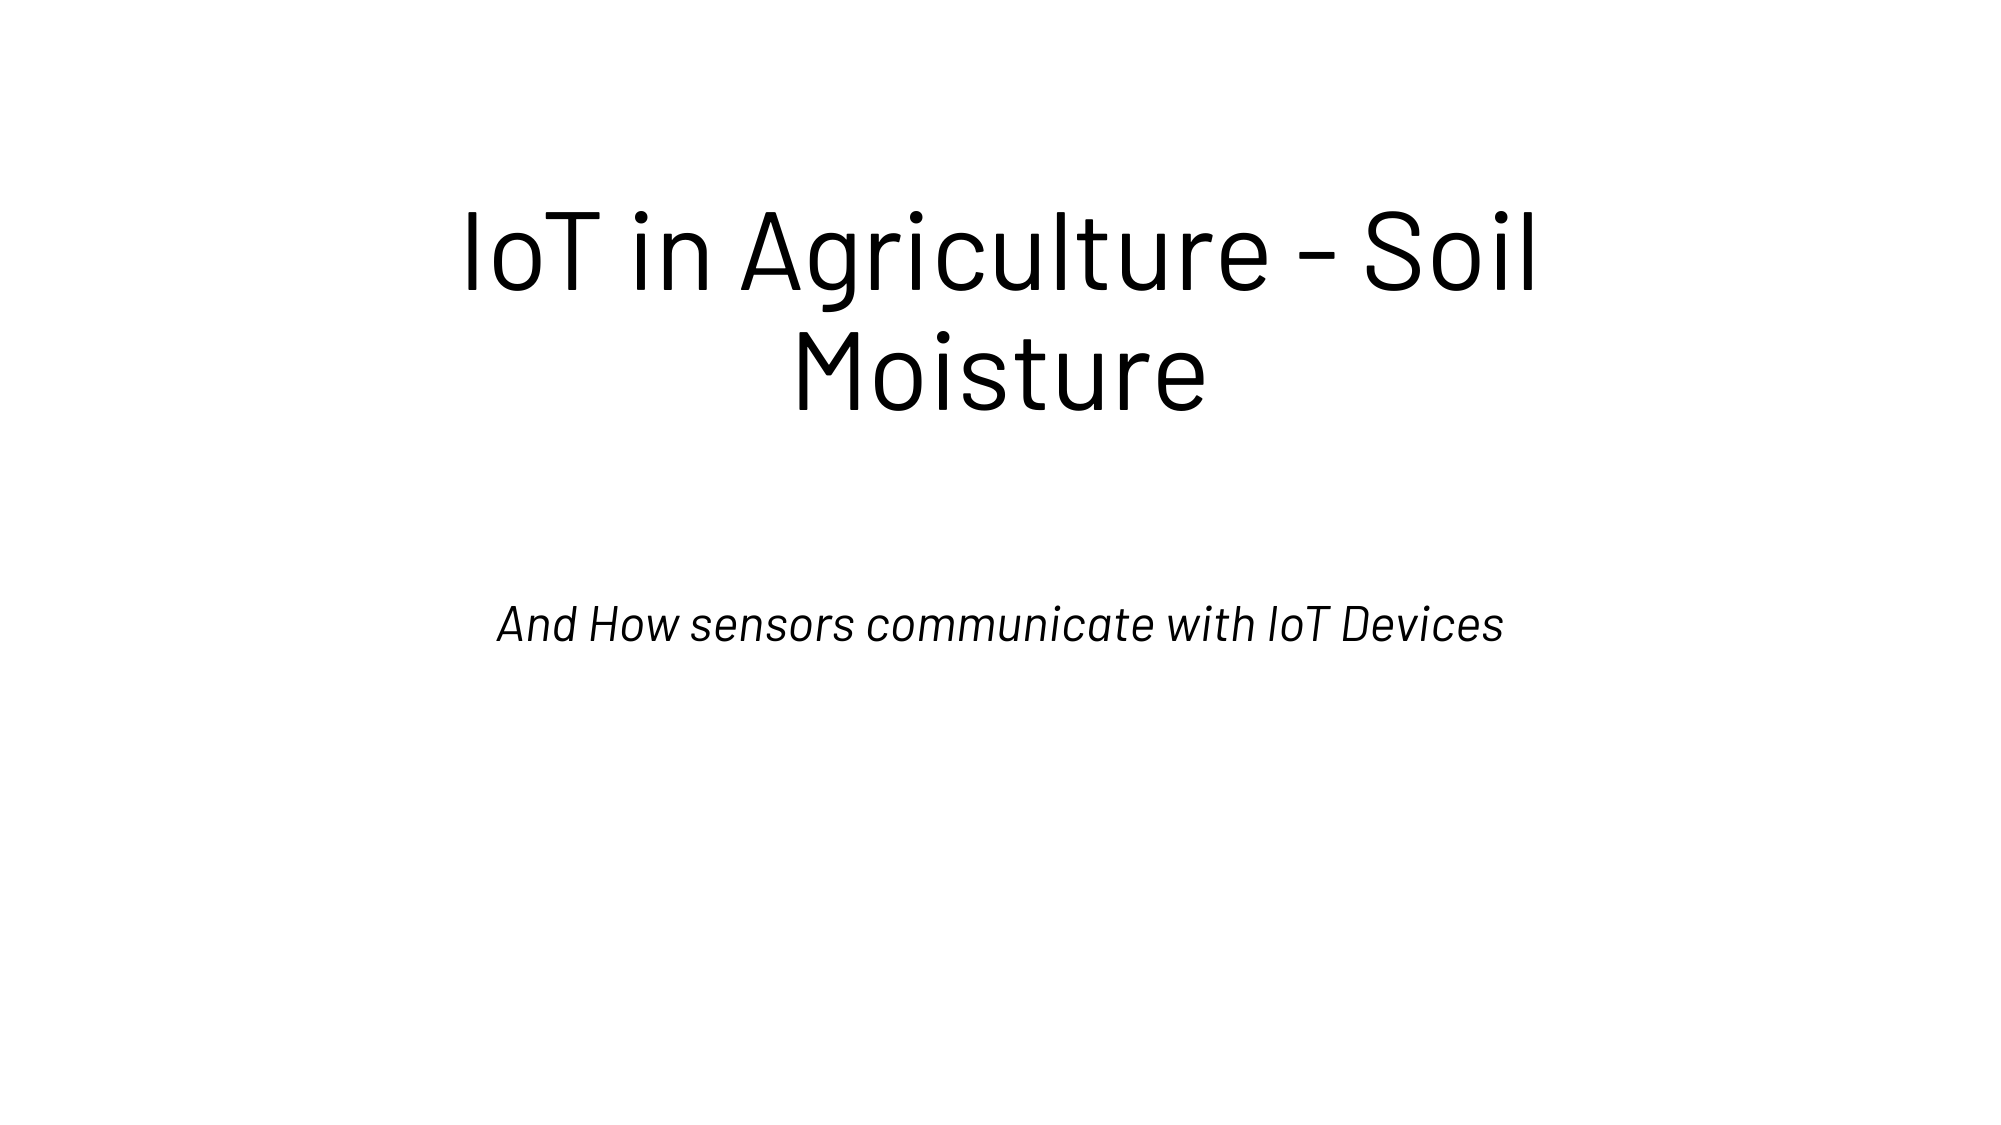

# IoT in Agriculture - Soil Moisture
And How sensors communicate with IoT Devices